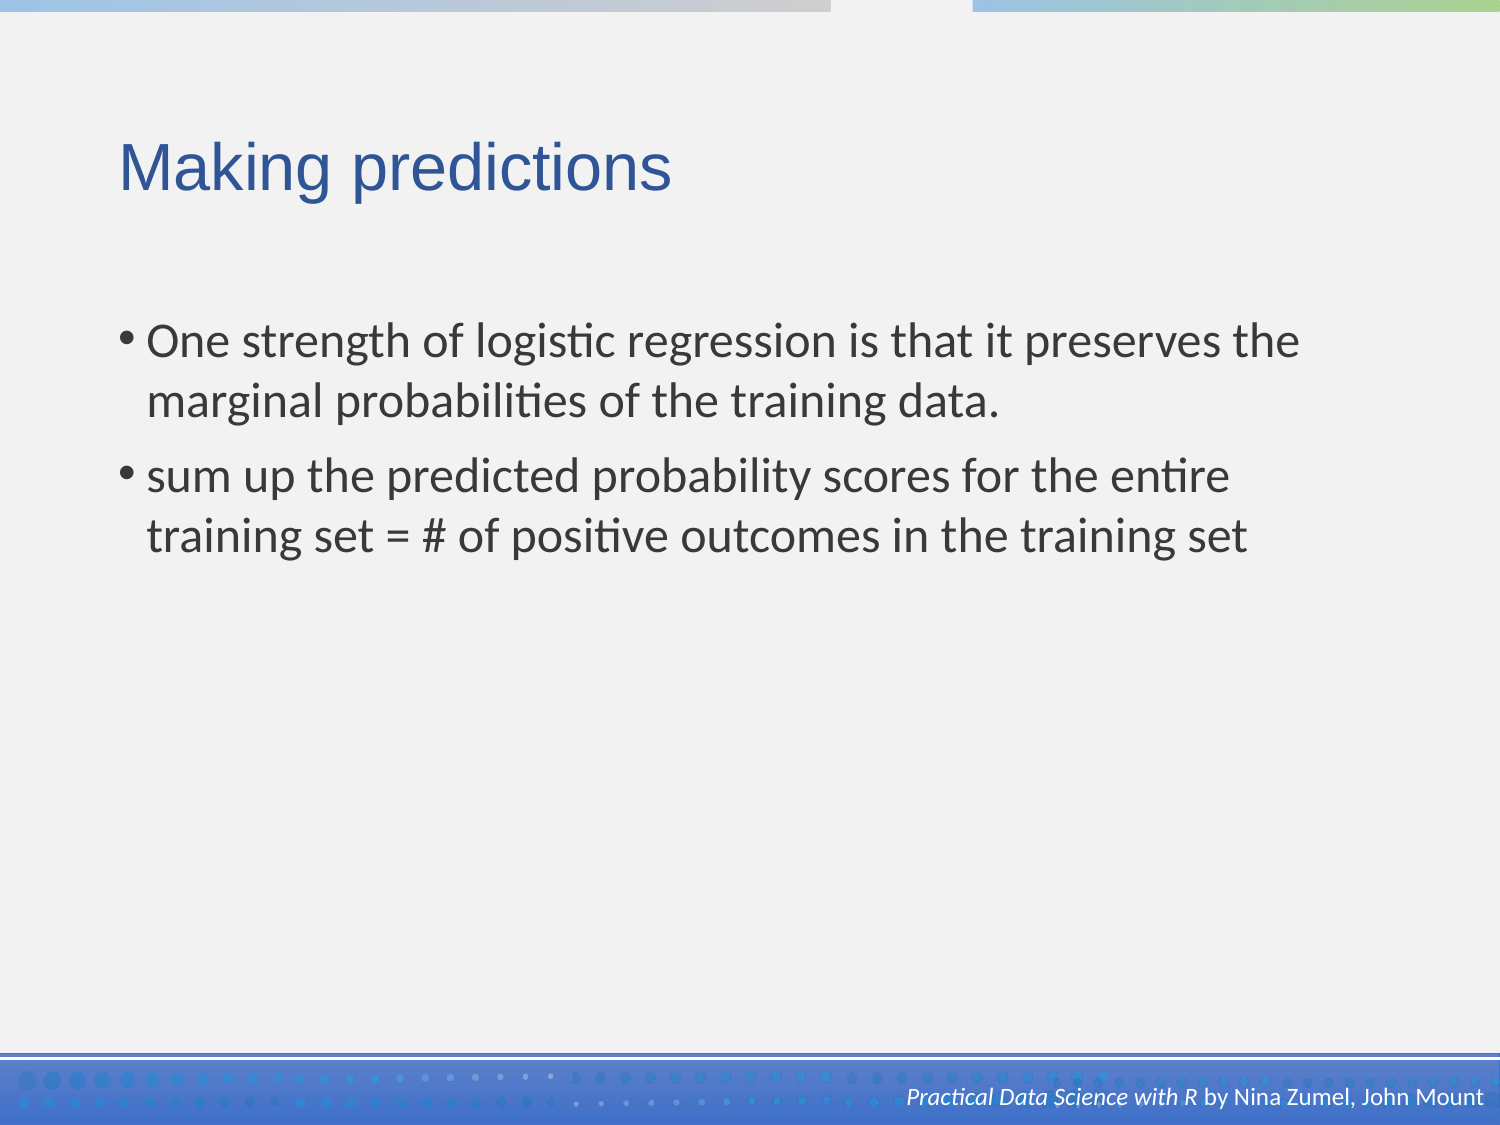

# Making predictions
One strength of logistic regression is that it preserves the marginal probabilities of the training data.
sum up the predicted probability scores for the entire training set = # of positive outcomes in the training set
Practical Data Science with R by Nina Zumel, John Mount